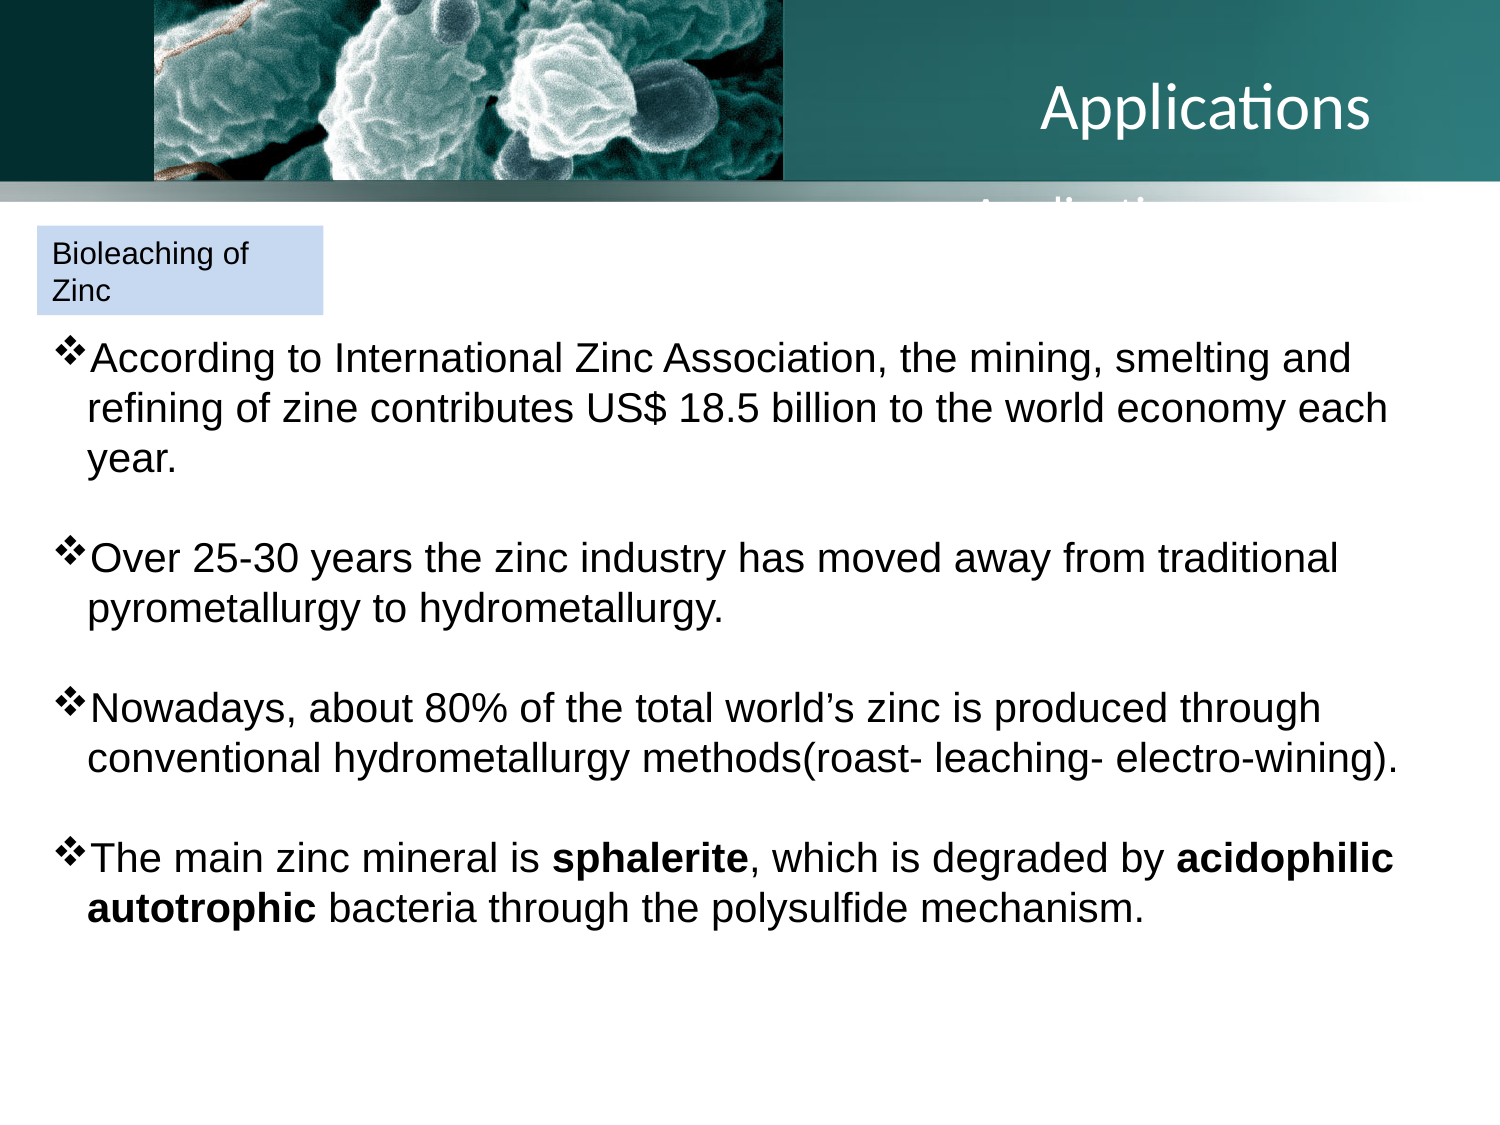

Applications
# Applications
Bioleaching of Zinc
According to International Zinc Association, the mining, smelting and refining of zine contributes US$ 18.5 billion to the world economy each year.

Over 25-30 years the zinc industry has moved away from traditional pyrometallurgy to hydrometallurgy.

Nowadays, about 80% of the total world’s zinc is produced through conventional hydrometallurgy methods(roast- leaching- electro-wining).
The main zinc mineral is sphalerite, which is degraded by acidophilic autotrophic bacteria through the polysulfide mechanism.